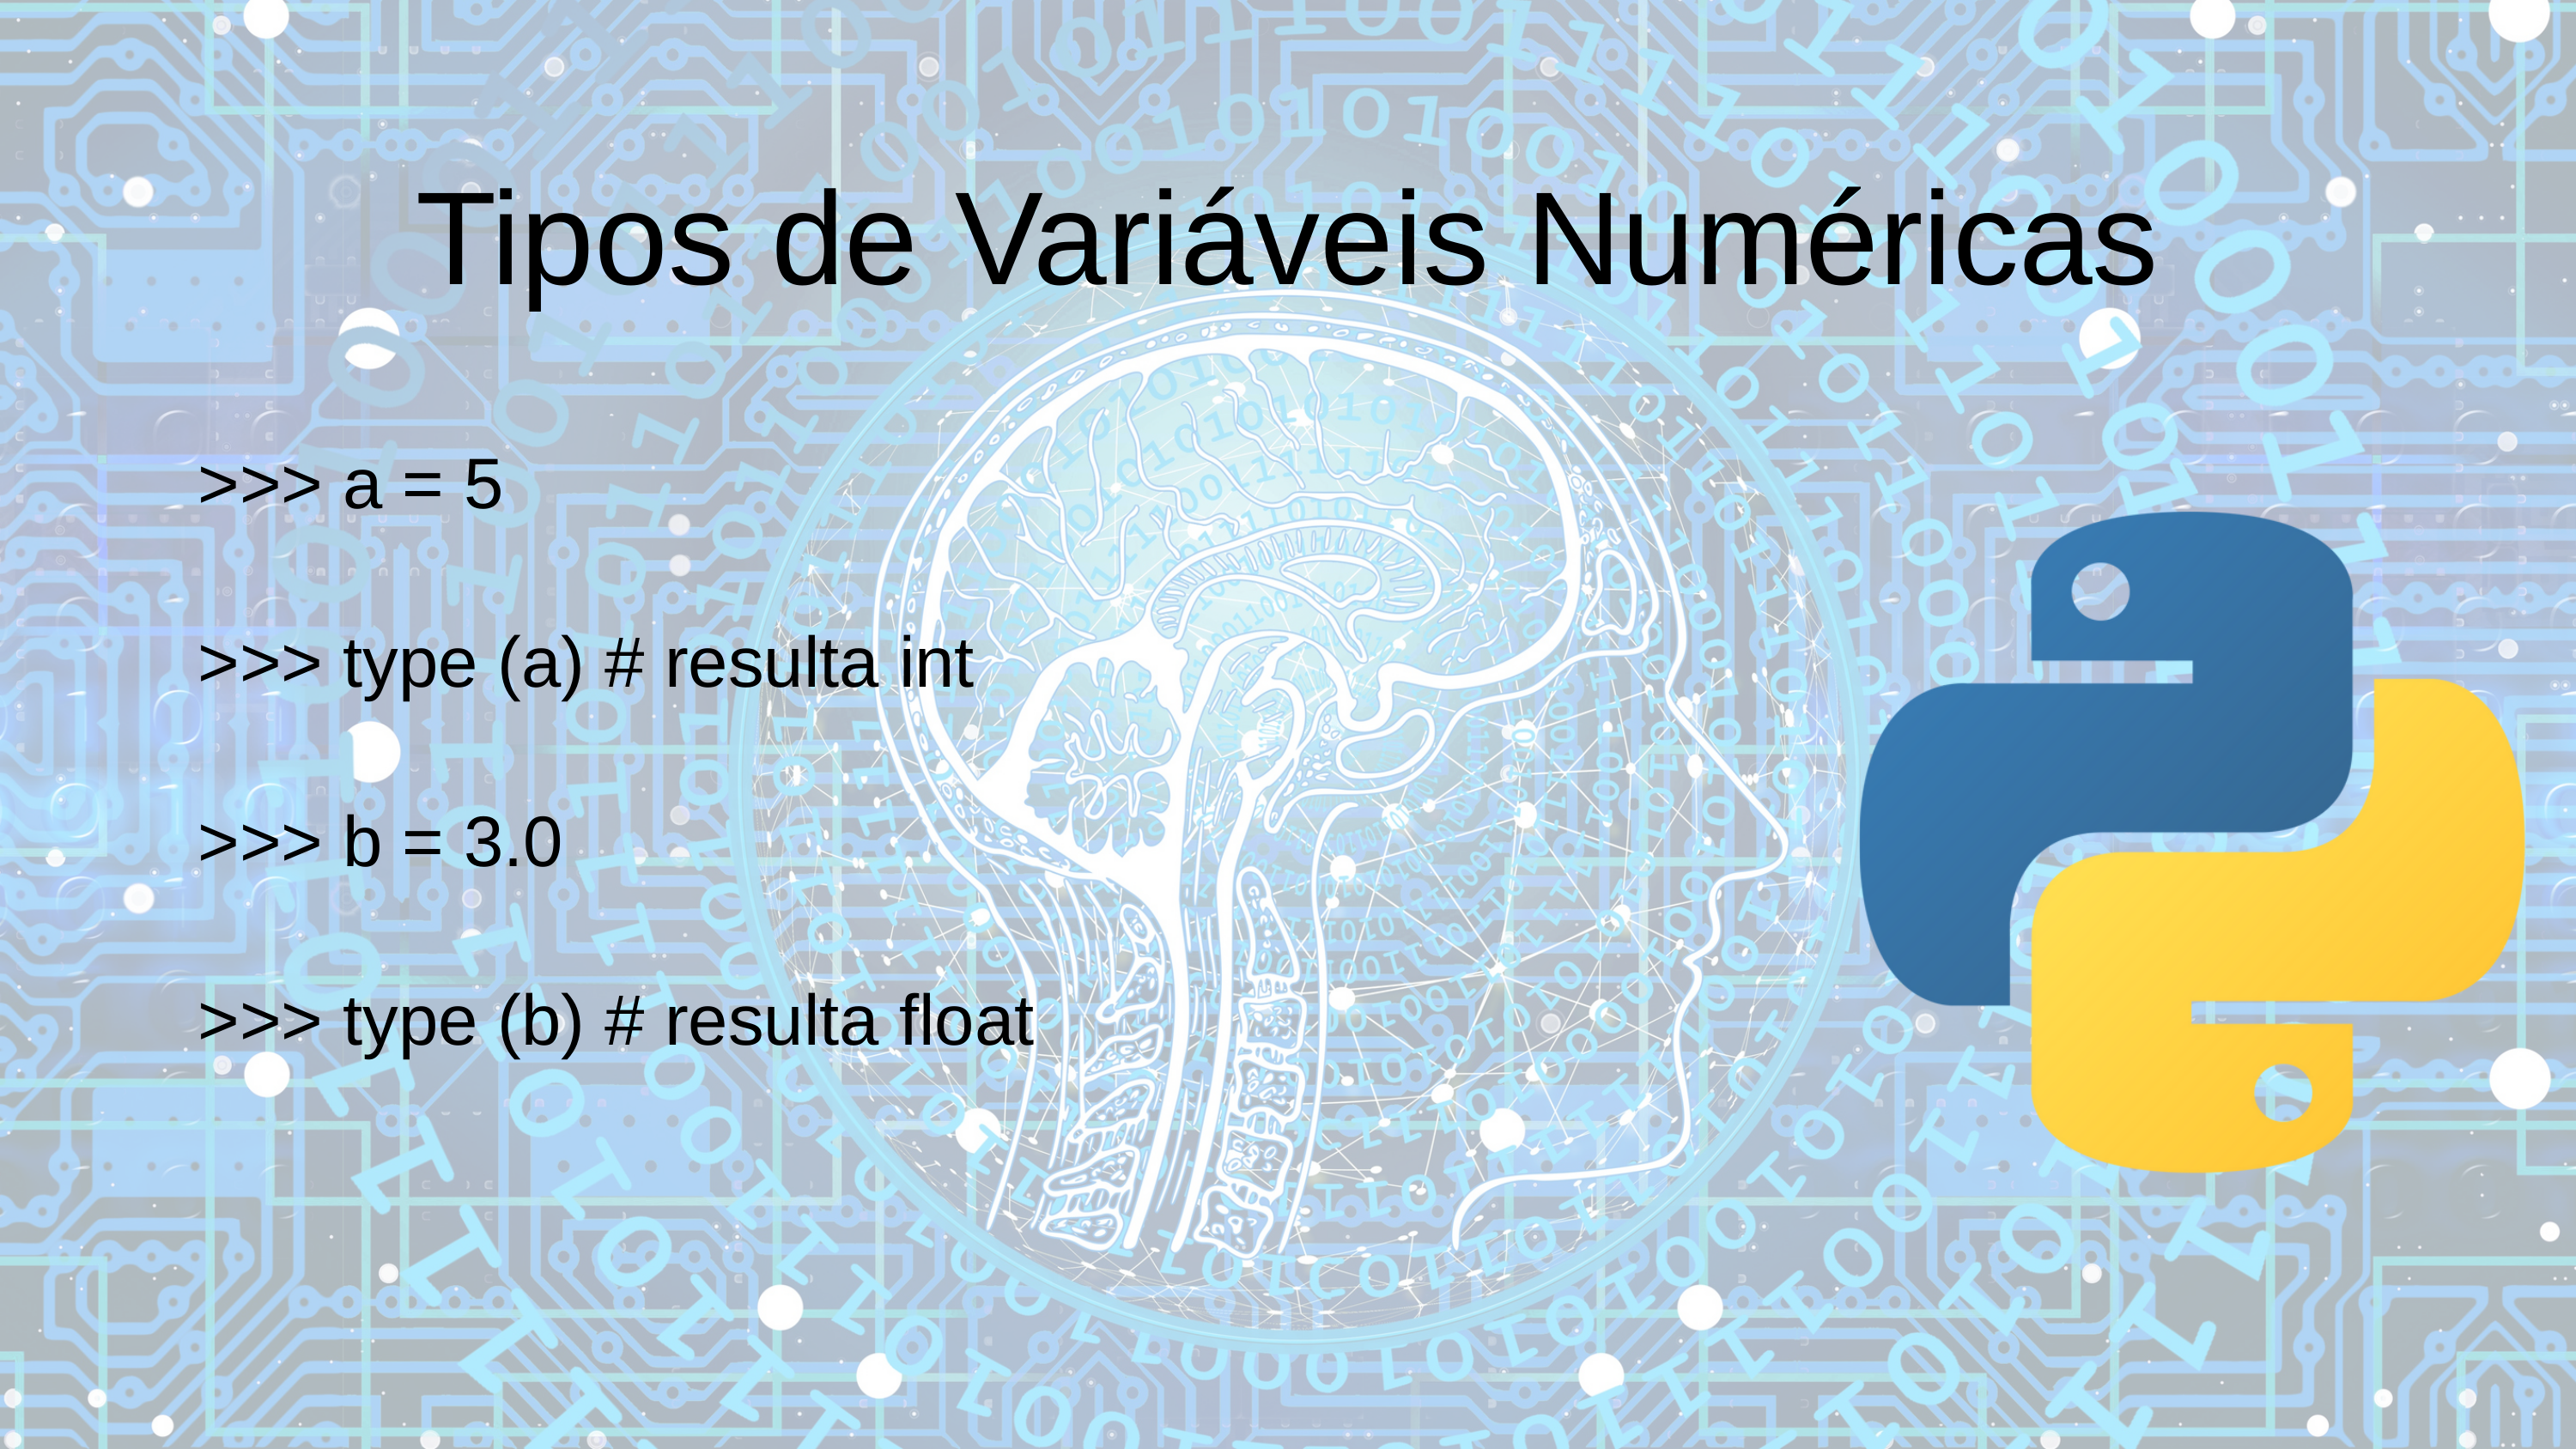

Tipos de Variáveis Numéricas
>>> a = 5
>>> type (a) # resulta int
>>> b = 3.0
>>> type (b) # resulta float